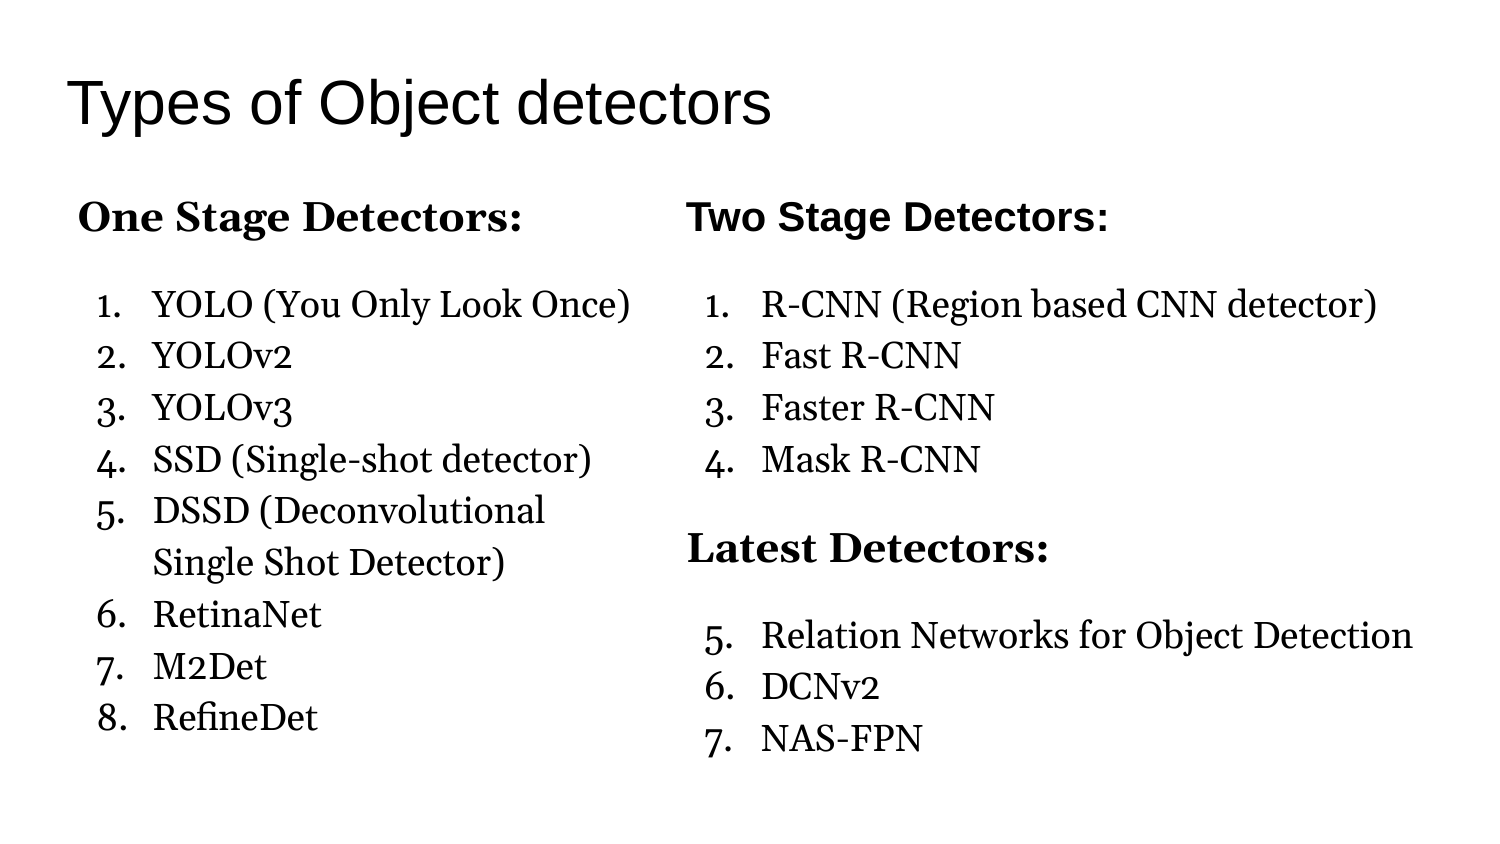

# Types of Object detectors
One Stage Detectors:
YOLO (You Only Look Once)
YOLOv2
YOLOv3
SSD (Single-shot detector)
DSSD (Deconvolutional Single Shot Detector)
RetinaNet
M2Det
RefineDet

Two Stage Detectors:
R-CNN (Region based CNN detector)
Fast R-CNN
Faster R-CNN
Mask R-CNN
Latest Detectors:
Relation Networks for Object Detection
DCNv2
NAS-FPN